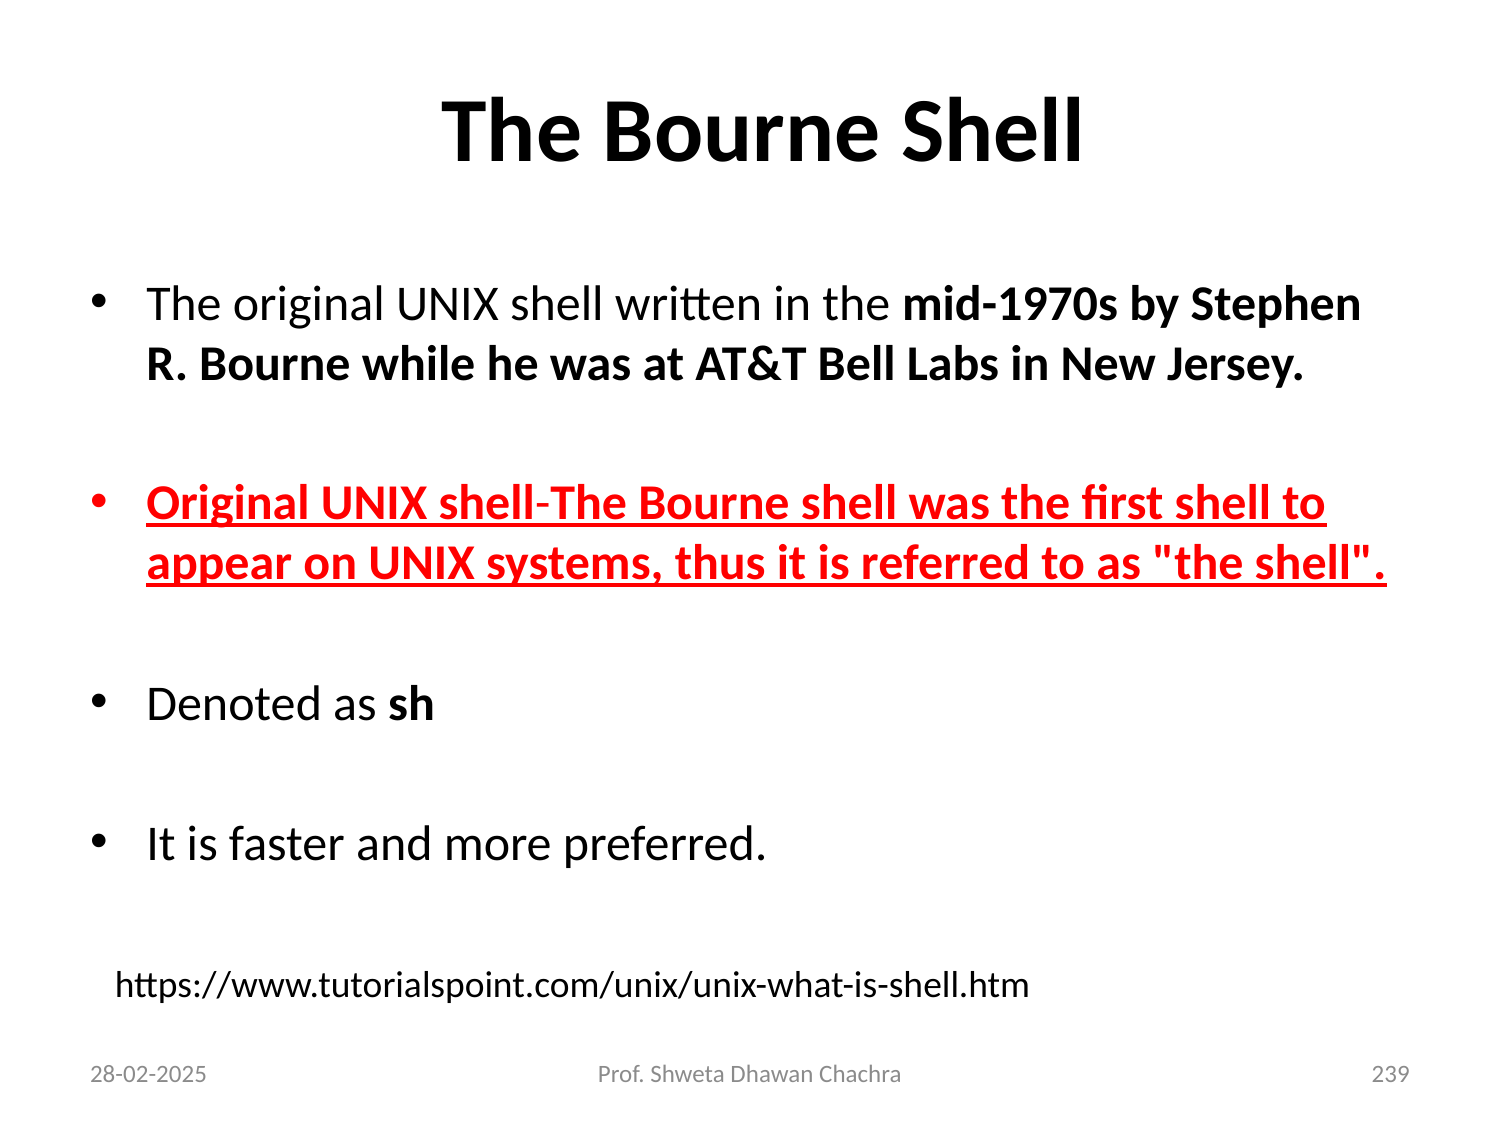

# The Bourne Shell
The original UNIX shell written in the mid-1970s by Stephen R. Bourne while he was at AT&T Bell Labs in New Jersey.

Original UNIX shell-The Bourne shell was the first shell to appear on UNIX systems, thus it is referred to as "the shell".

Denoted as sh

It is faster and more preferred.

https://www.tutorialspoint.com/unix/unix-what-is-shell.htm
28-02-2025
Prof. Shweta Dhawan Chachra
239